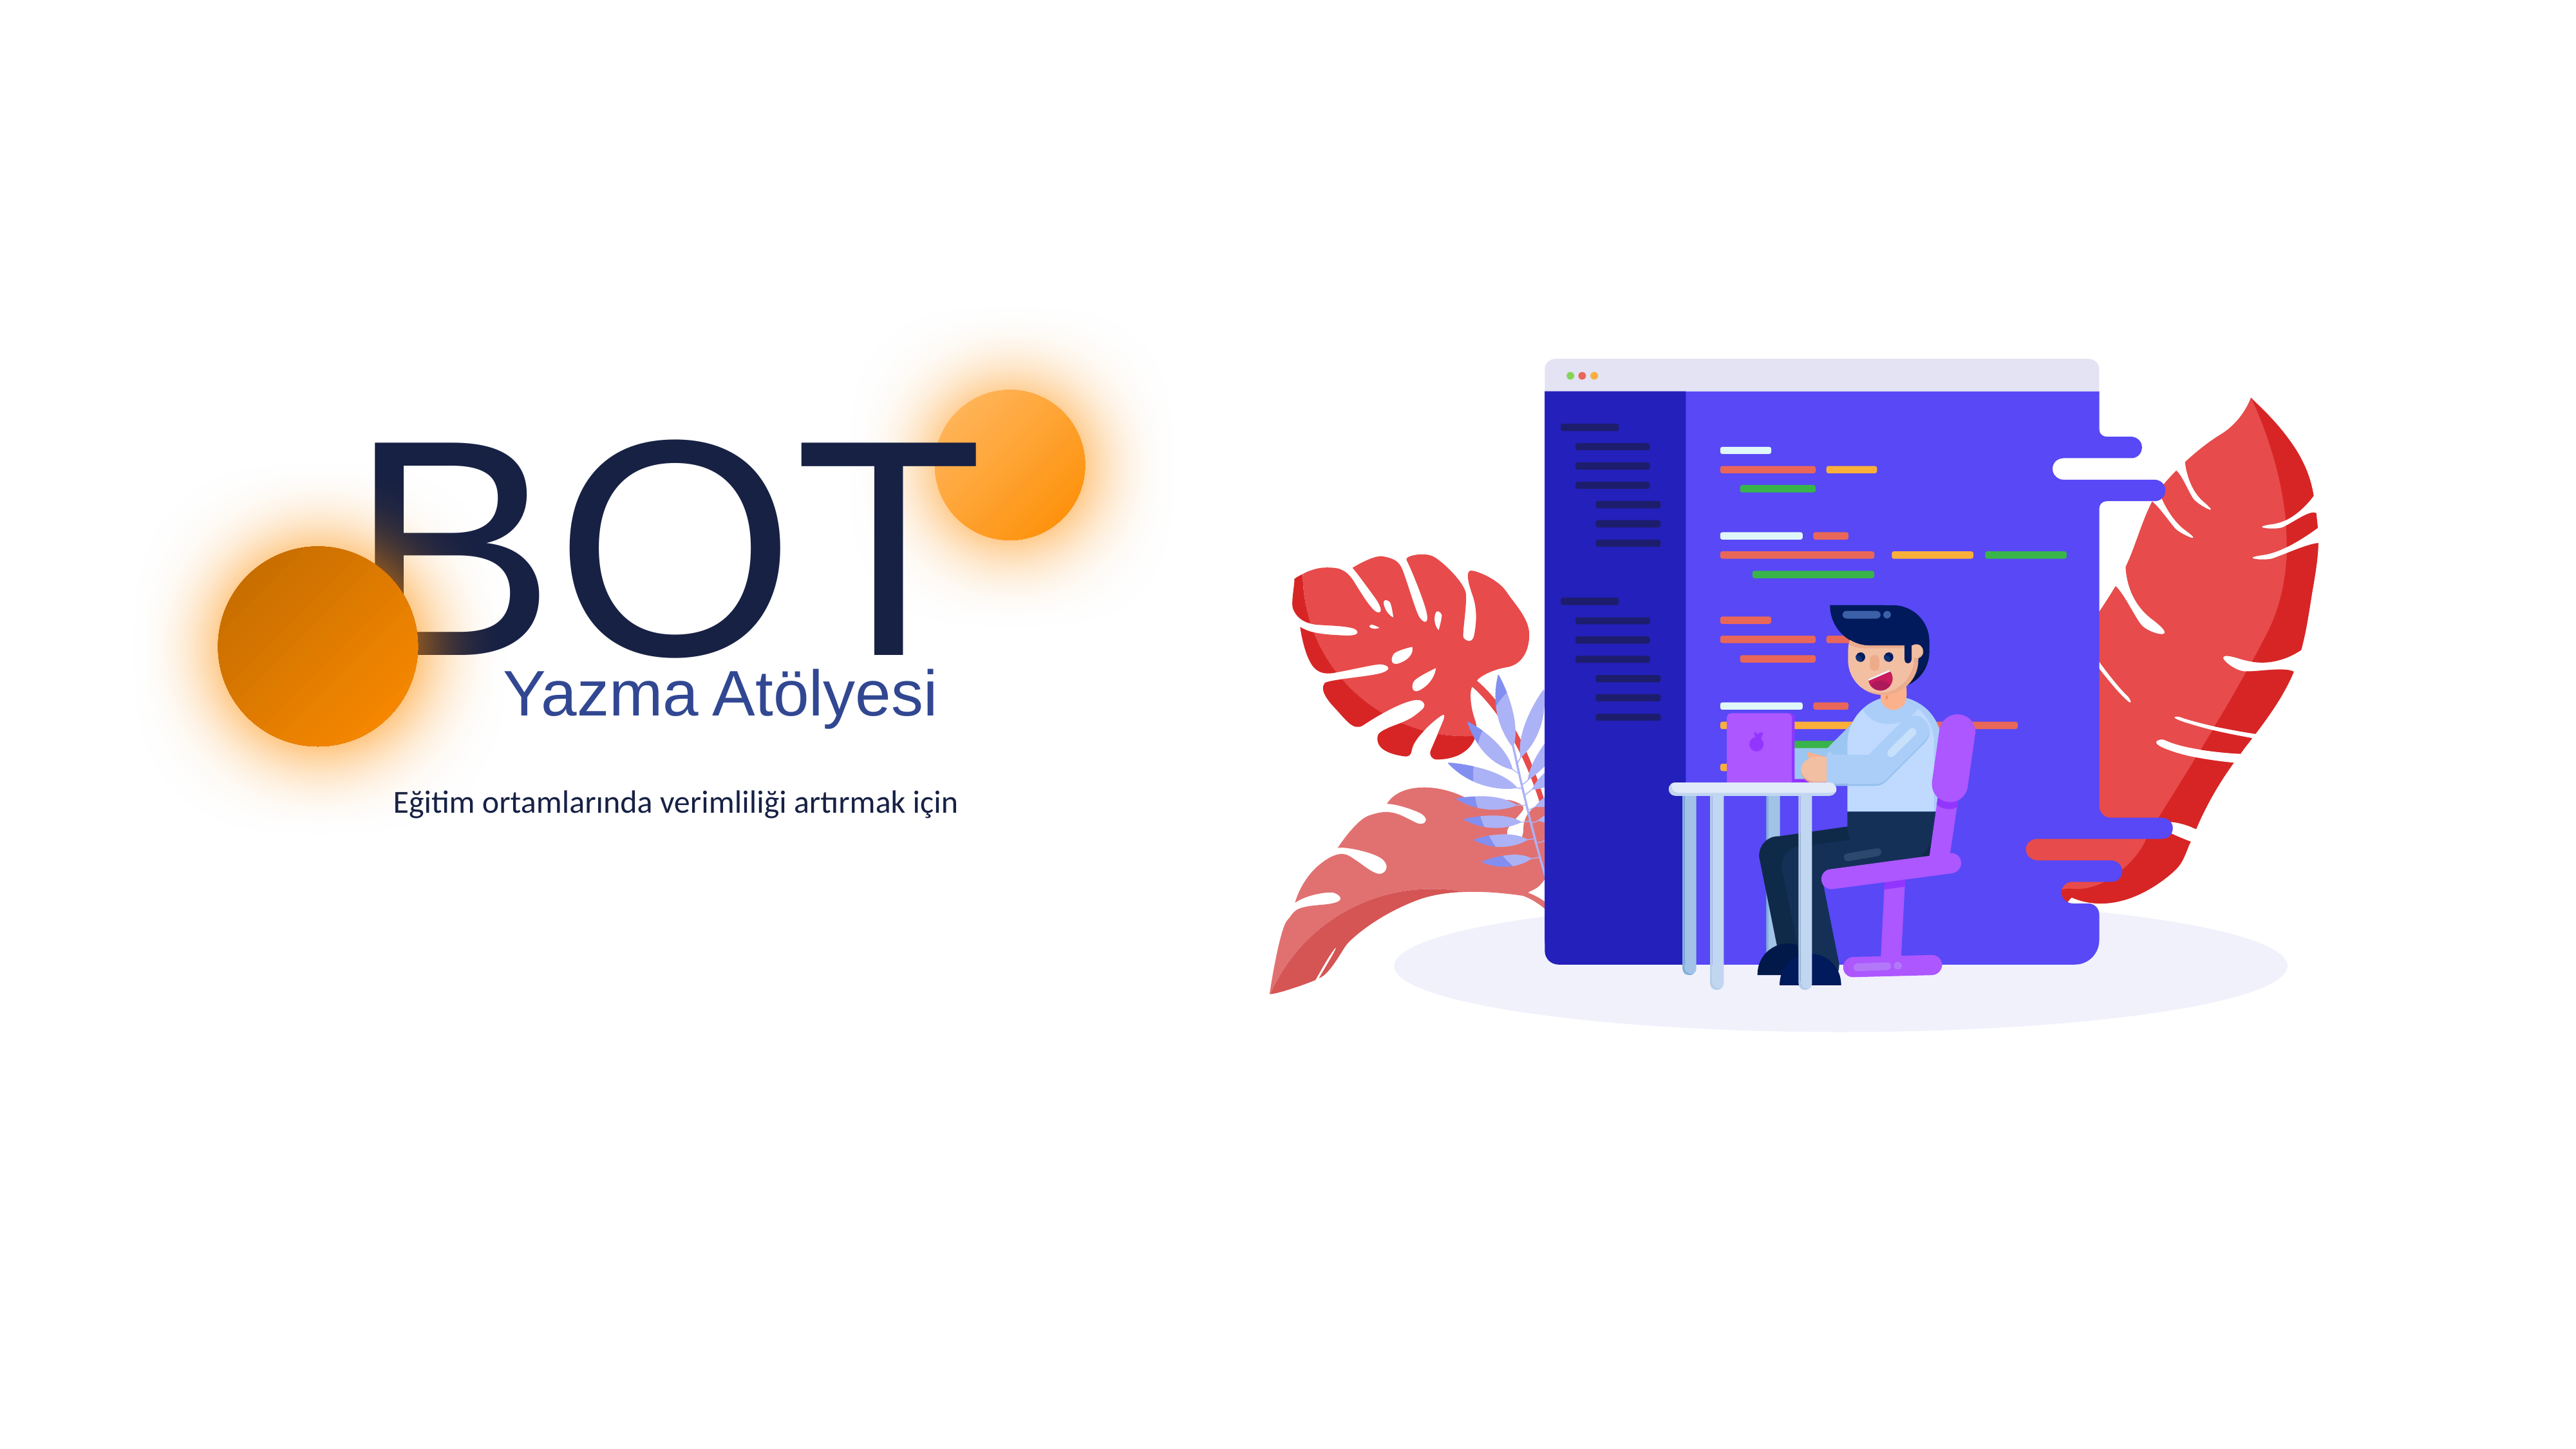

BOT

Yazma Atölyesi

Eğitim ortamlarında verimliliği artırmak için